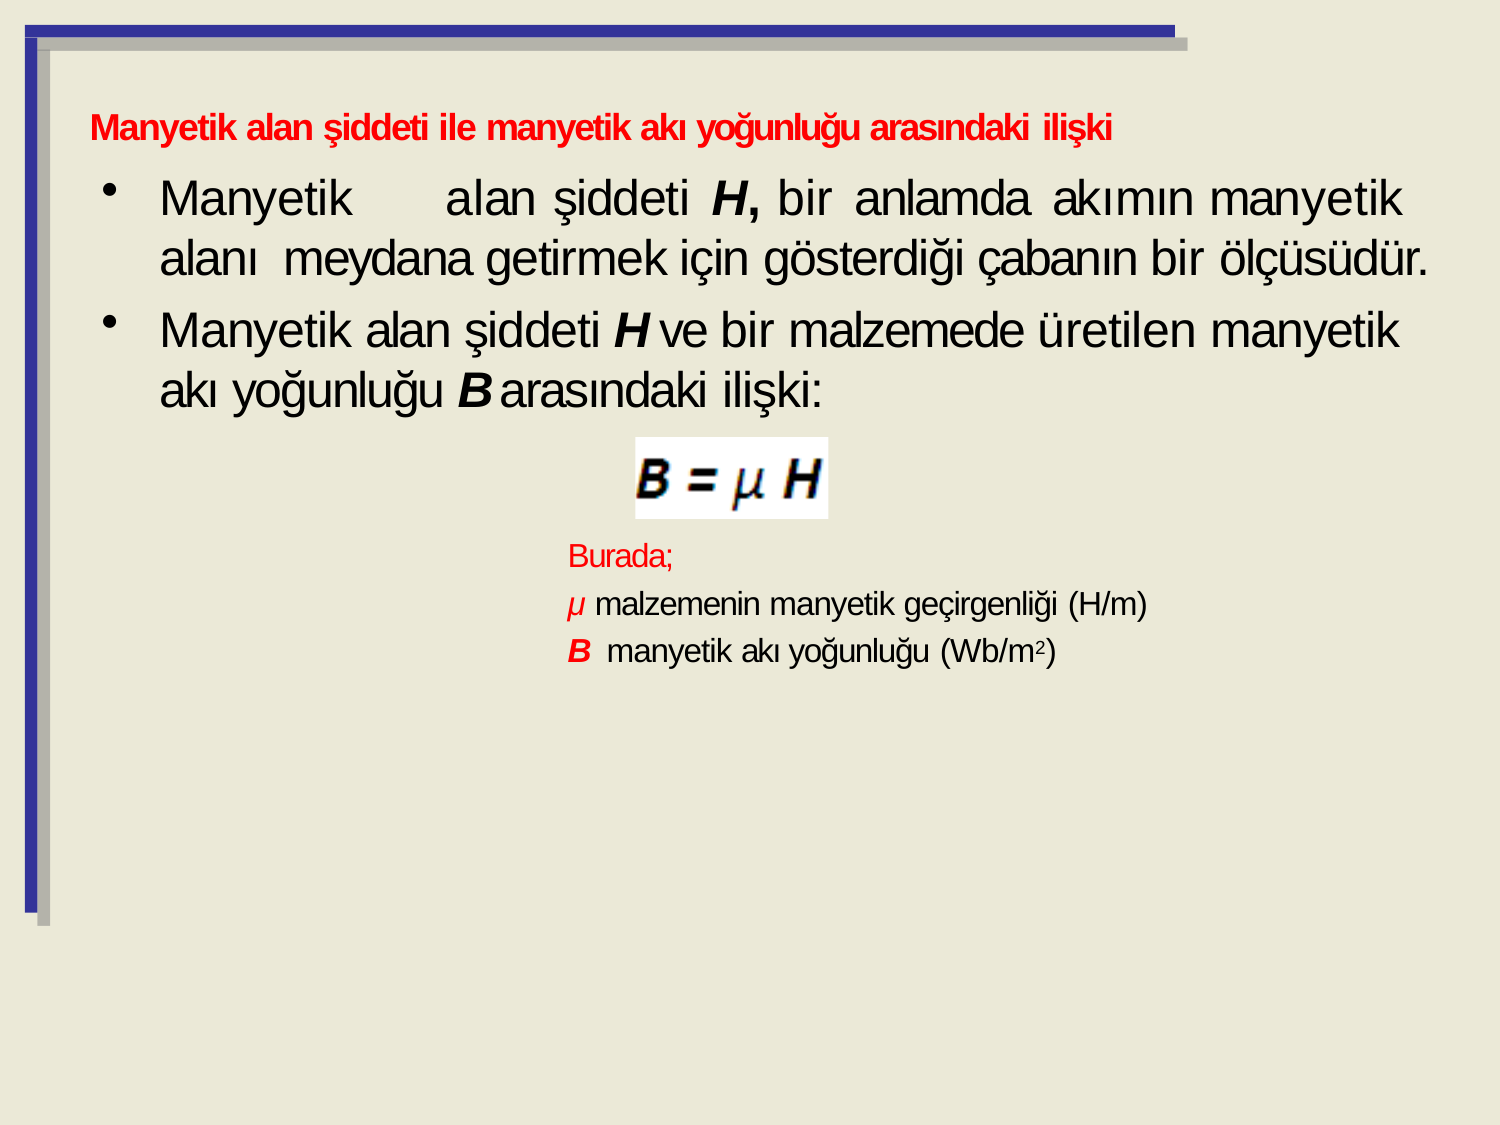

Manyetik alan şiddeti ile manyetik akı yoğunluğu arasındaki ilişki
Manyetik	alan	şiddeti	H,	bir	anlamda	akımın	manyetik	alanı  meydana getirmek için gösterdiği çabanın bir ölçüsüdür.
Manyetik alan şiddeti H ve bir malzemede üretilen manyetik  akı yoğunluğu B arasındaki ilişki:

Burada;
μ malzemenin manyetik geçirgenliği (H/m)
B    manyetik akı yoğunluğu (Wb/m2)